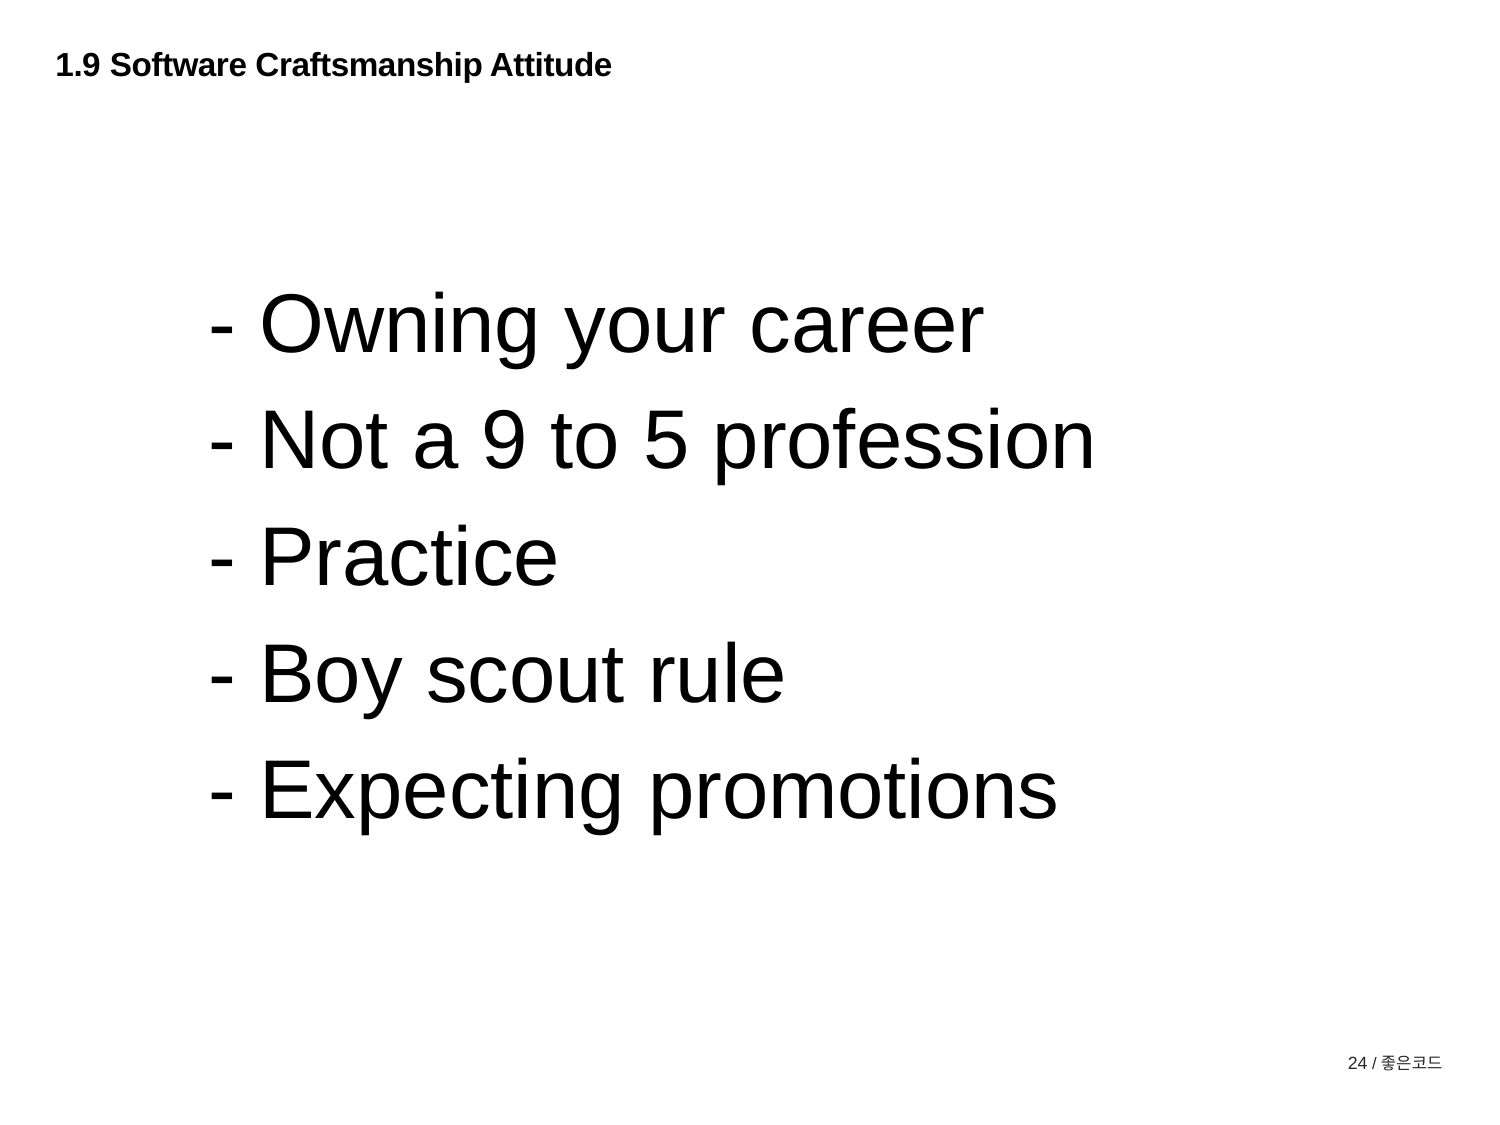

1.9 Software Craftsmanship Attitude
- Owning your career
- Not a 9 to 5 profession
- Practice
- Boy scout rule
- Expecting promotions